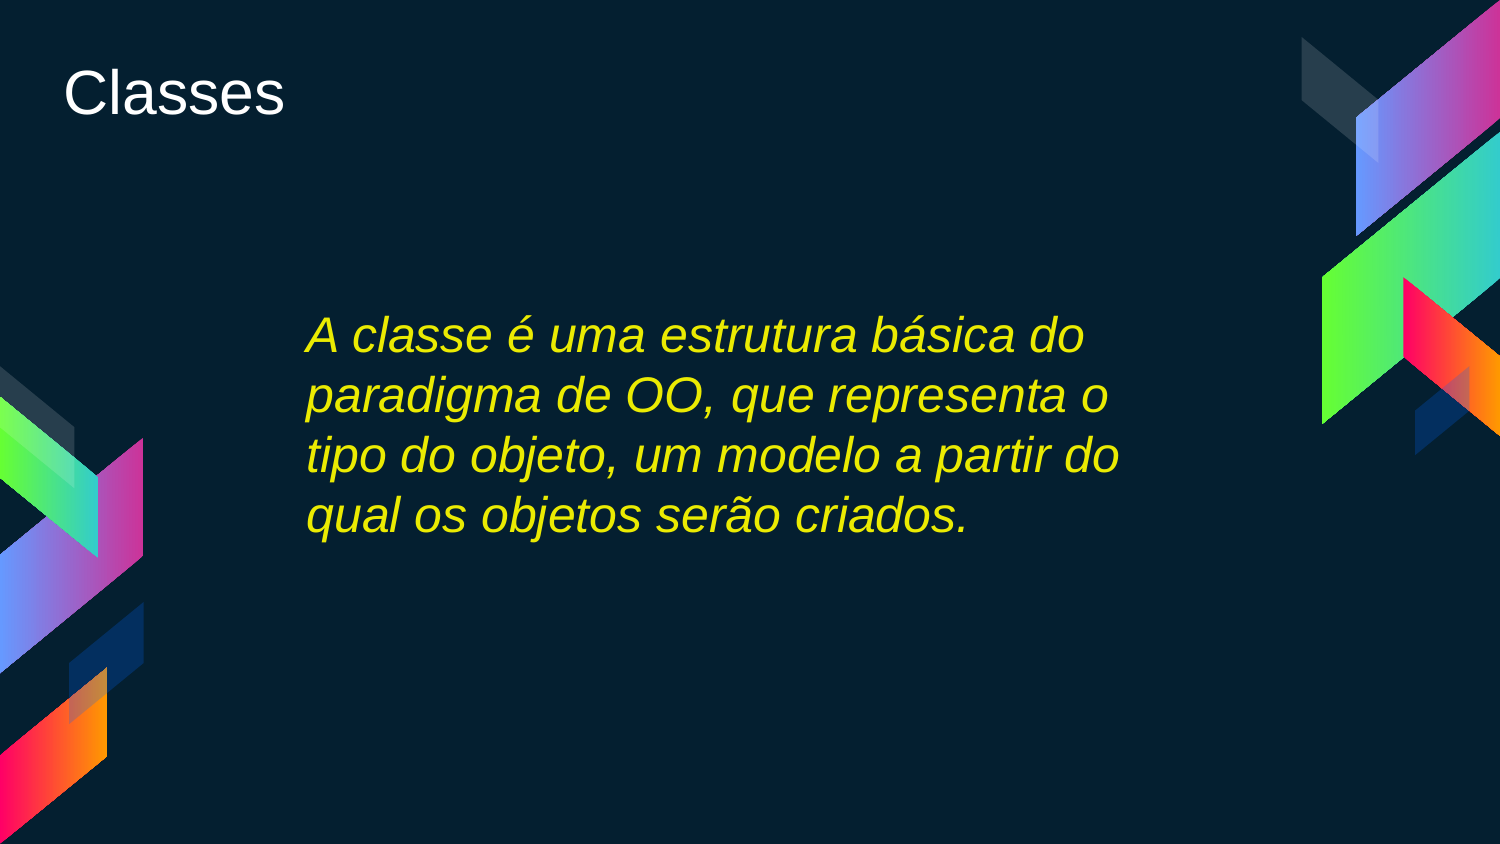

Classes
A classe é uma estrutura básica do paradigma de OO, que representa o tipo do objeto, um modelo a partir do qual os objetos serão criados.